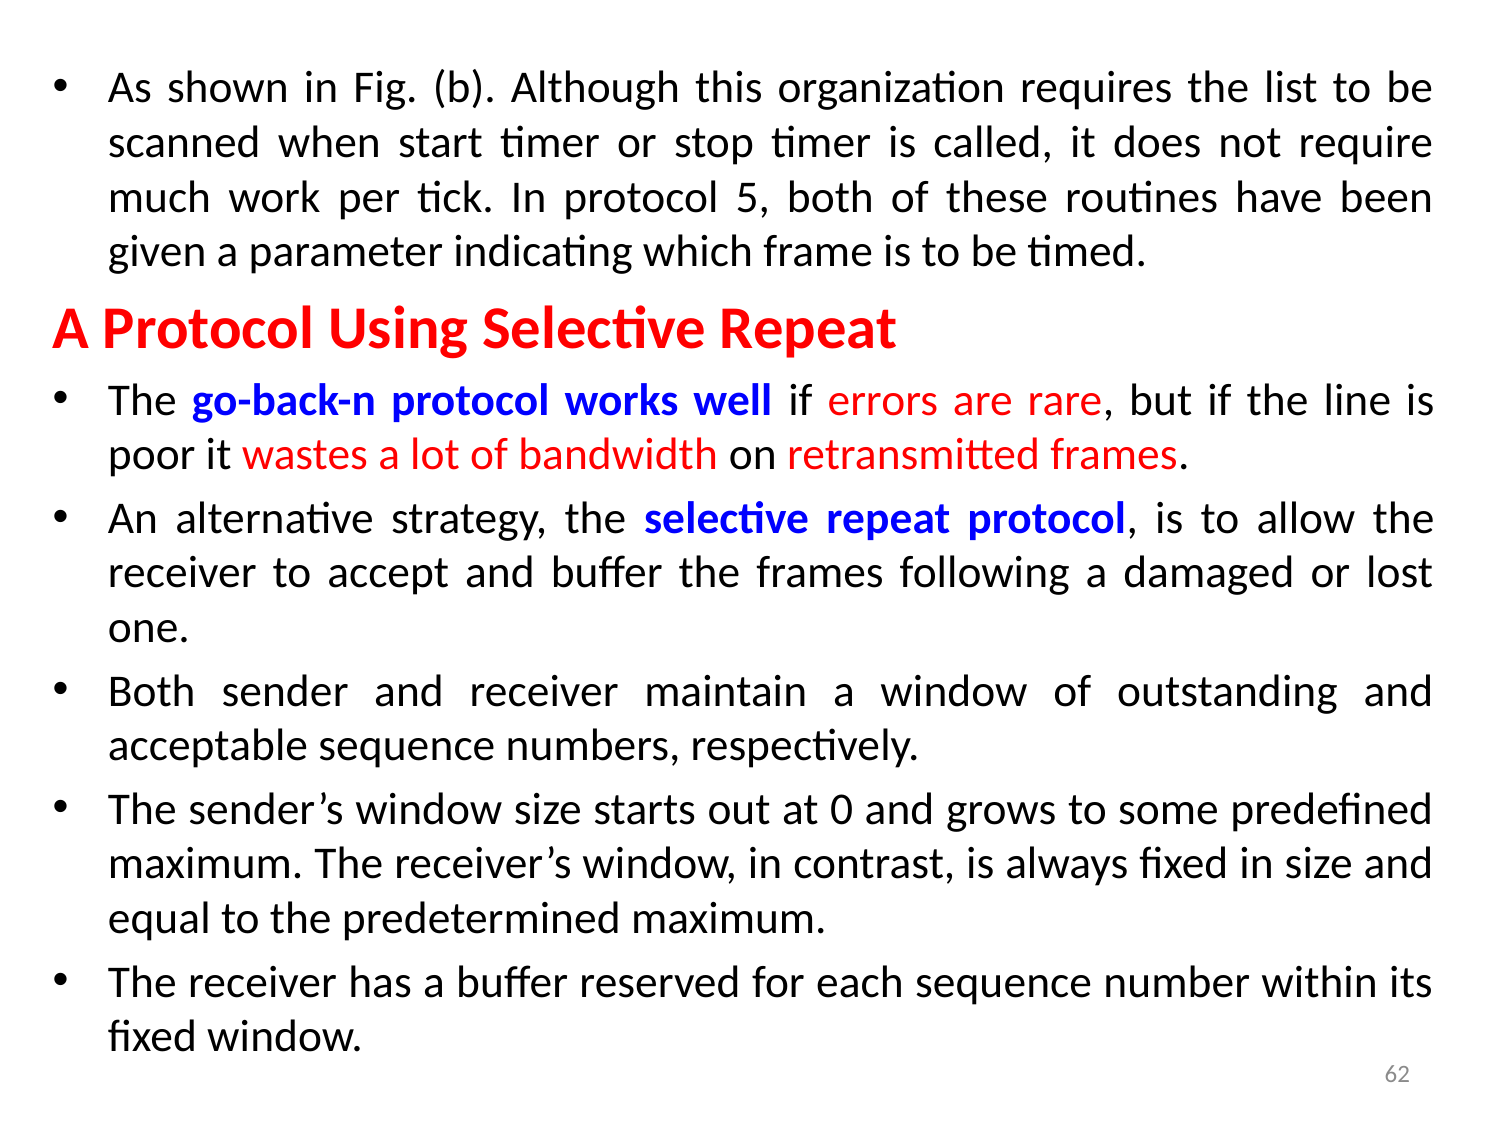

As shown in Fig. (b). Although this organization requires the list to be scanned when start timer or stop timer is called, it does not require much work per tick. In protocol 5, both of these routines have been given a parameter indicating which frame is to be timed.
A Protocol Using Selective Repeat
The go-back-n protocol works well if errors are rare, but if the line is poor it wastes a lot of bandwidth on retransmitted frames.
An alternative strategy, the selective repeat protocol, is to allow the receiver to accept and buffer the frames following a damaged or lost one.
Both sender and receiver maintain a window of outstanding and acceptable sequence numbers, respectively.
The sender’s window size starts out at 0 and grows to some predefined maximum. The receiver’s window, in contrast, is always fixed in size and equal to the predetermined maximum.
The receiver has a buffer reserved for each sequence number within its fixed window.
62